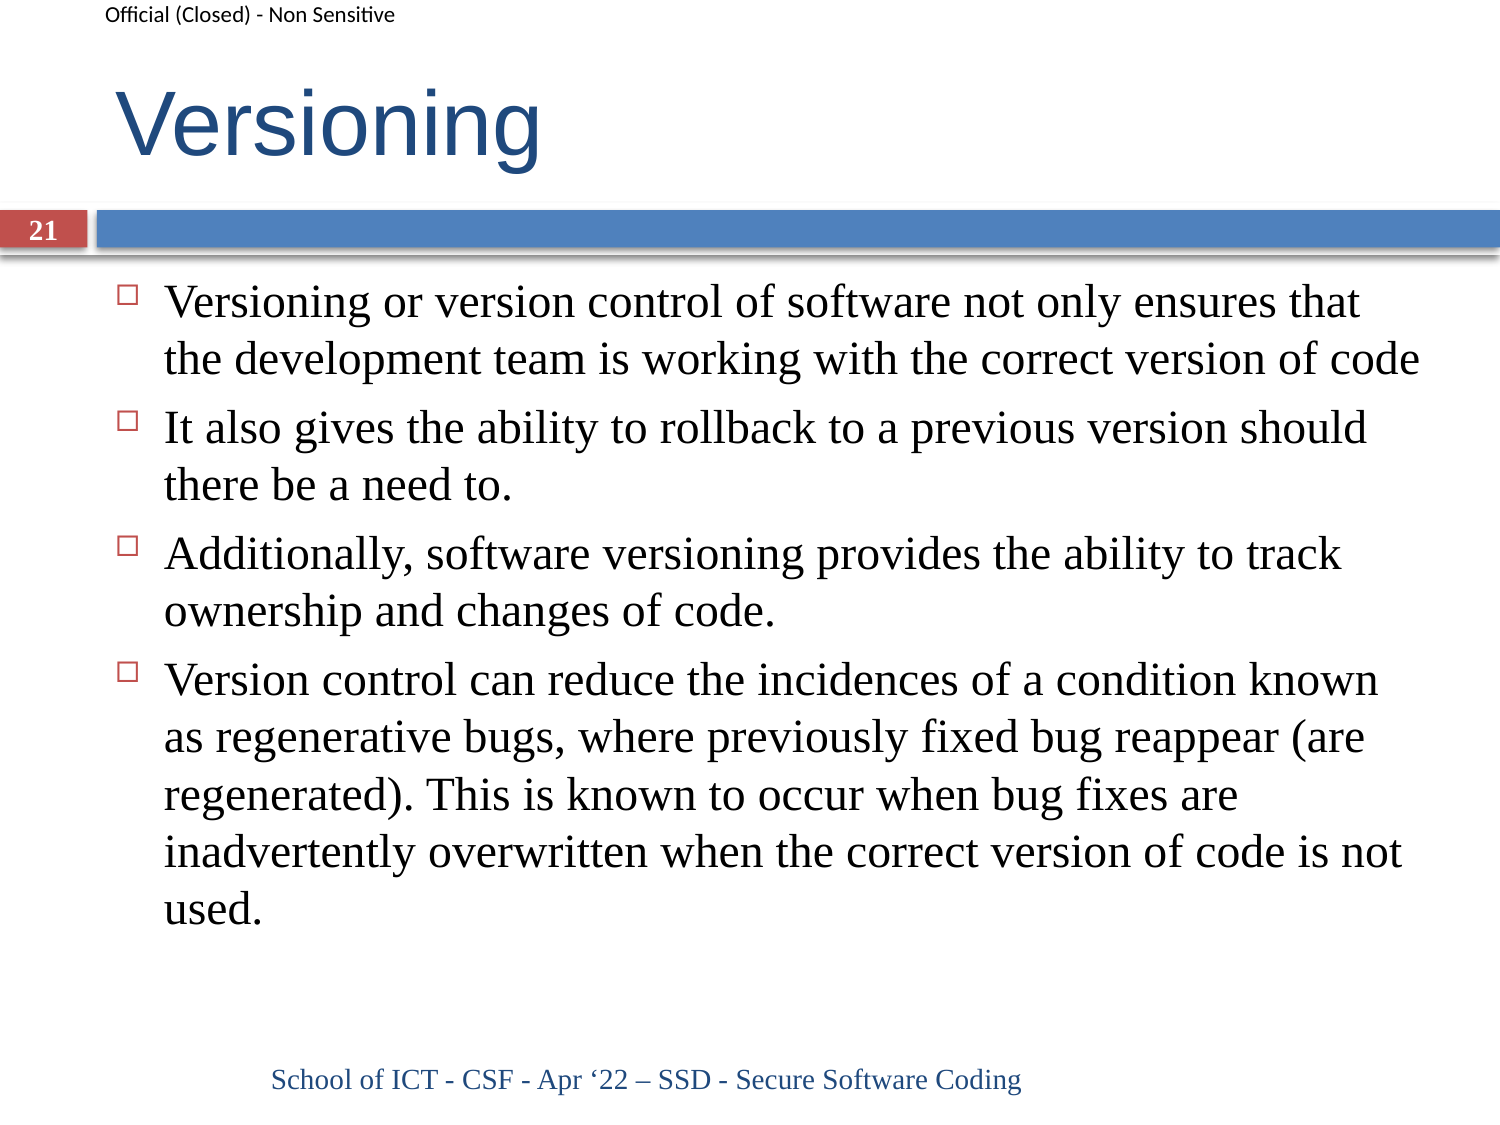

# Versioning
21
Versioning or version control of software not only ensures that the development team is working with the correct version of code
It also gives the ability to rollback to a previous version should there be a need to.
Additionally, software versioning provides the ability to track ownership and changes of code.
Version control can reduce the incidences of a condition known as regenerative bugs, where previously fixed bug reappear (are regenerated). This is known to occur when bug fixes are inadvertently overwritten when the correct version of code is not used.
School of ICT - CSF - Apr ‘22 – SSD - Secure Software Coding